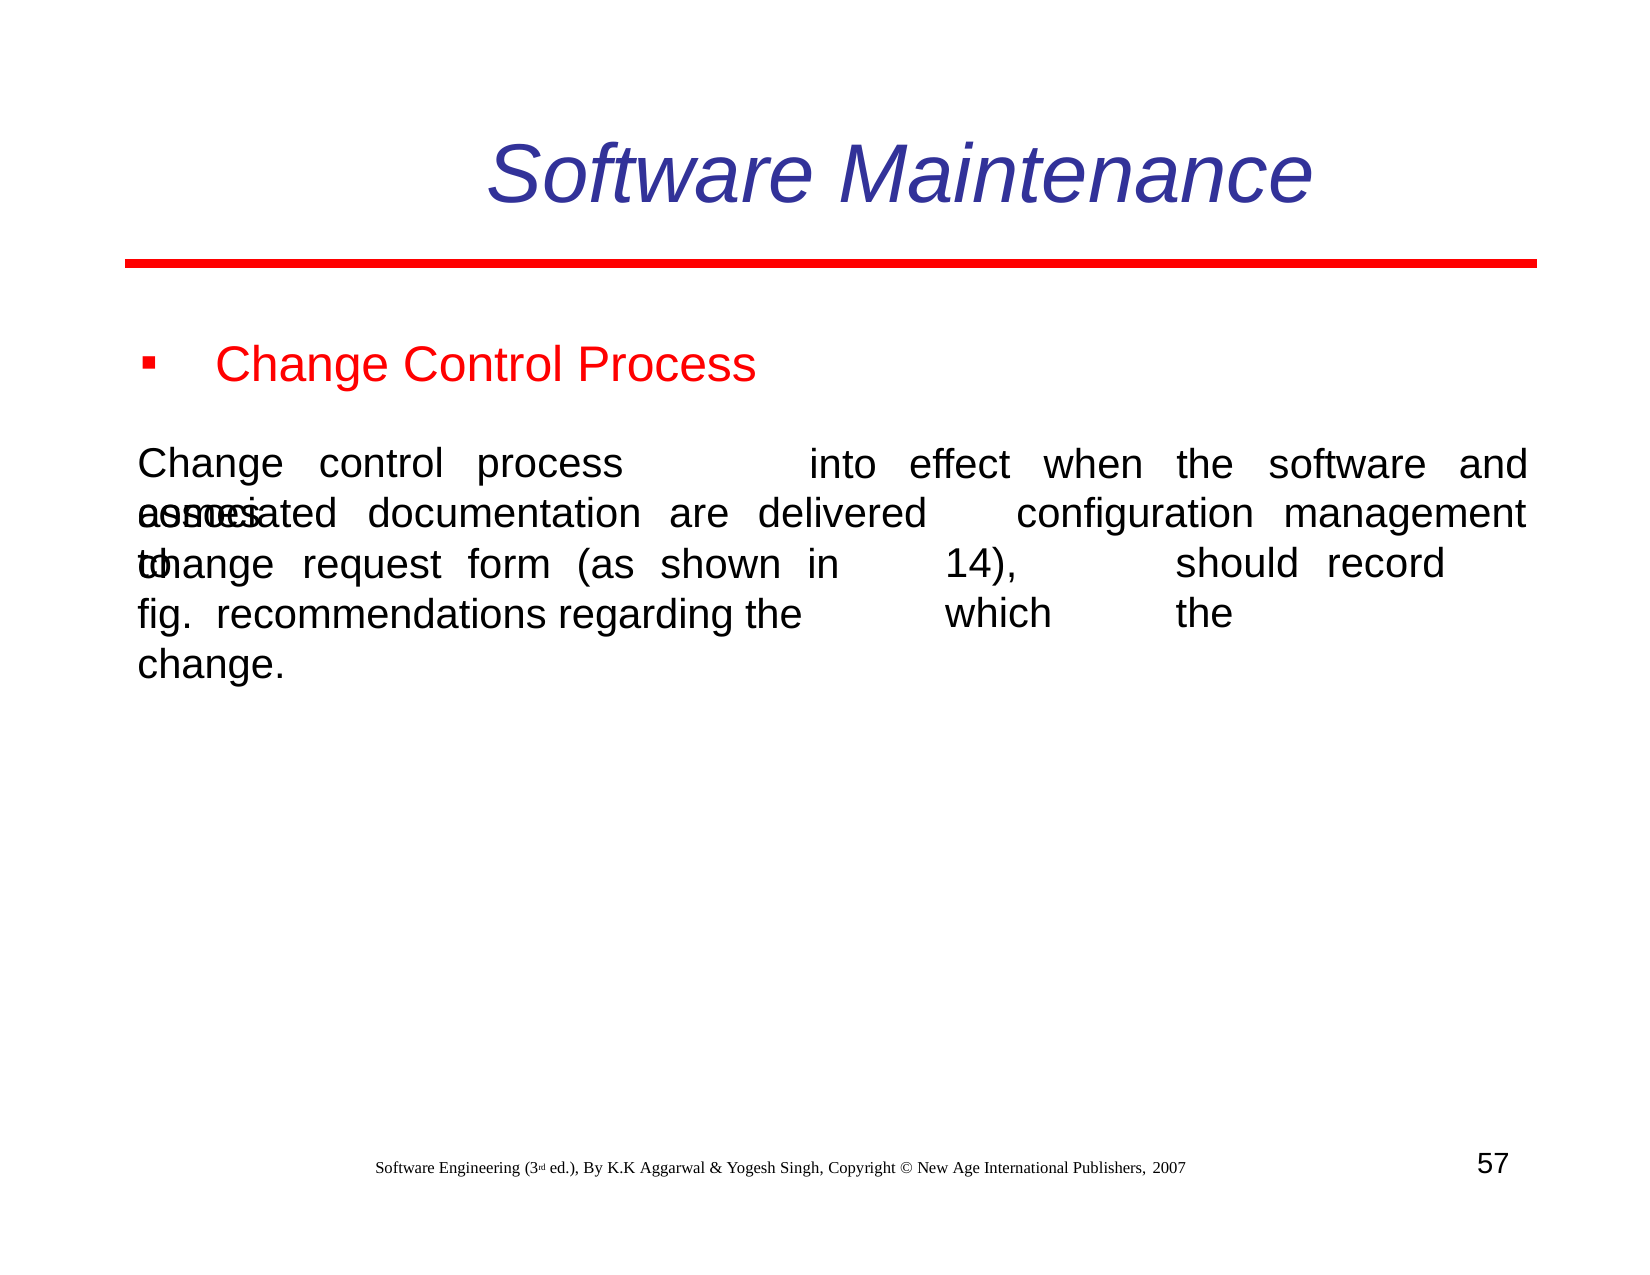

# Software Maintenance

Change Control Process
Change	control	process	comes
into
effect
when
the	software	and
associated	documentation	are	delivered	to
configuration
management
change	request	form	(as	shown	in	fig.  recommendations regarding the change.
14),	which
should	record	the
57
Software Engineering (3rd  ed.), By K.K Aggarwal & Yogesh Singh, Copyright © New Age International Publishers, 2007